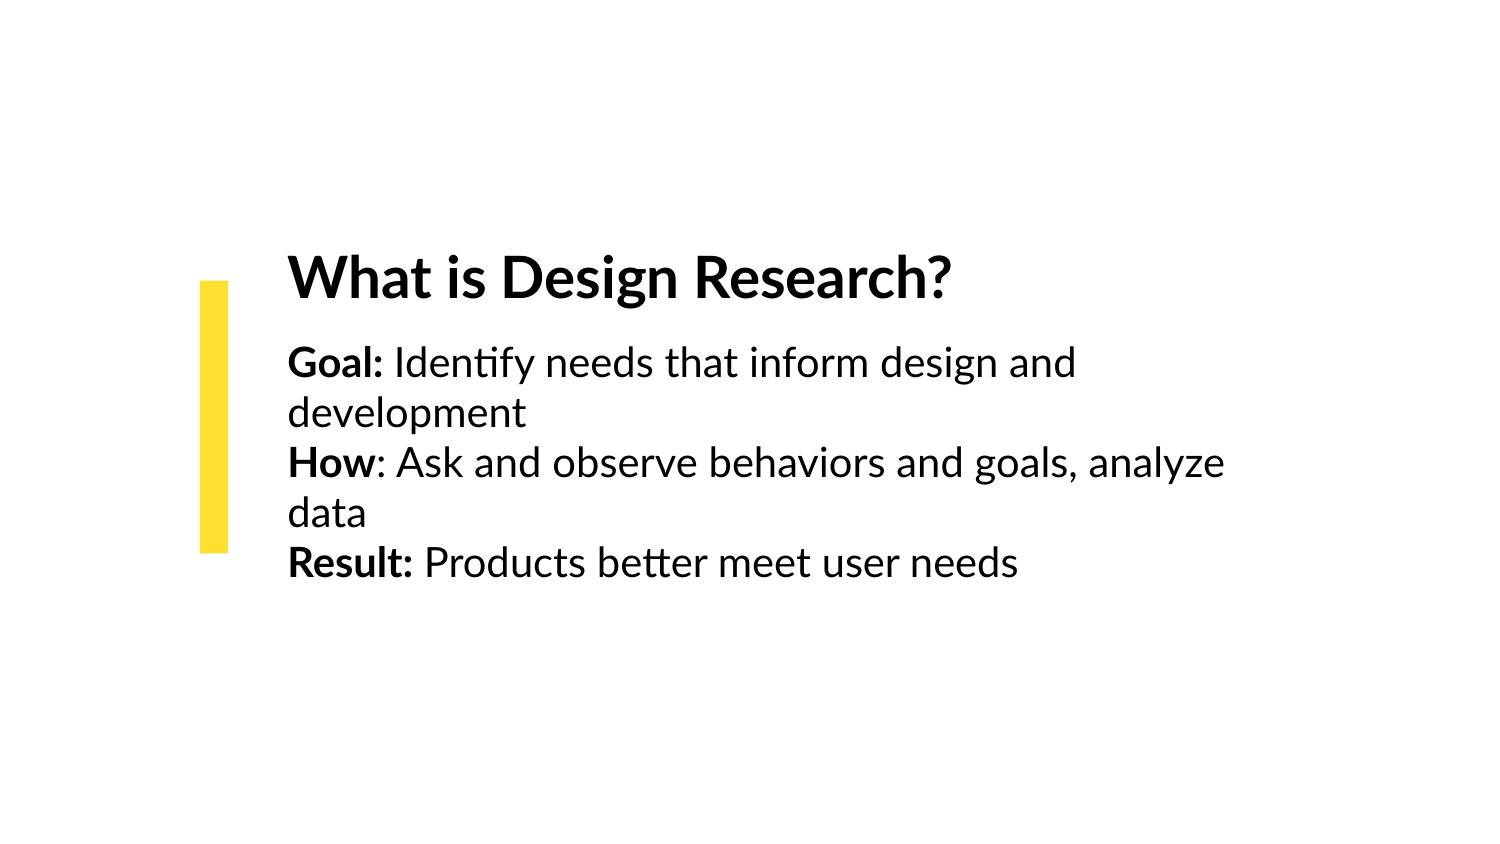

# What is Design Research?
Goal: Identify needs that inform design and development
How: Ask and observe behaviors and goals, analyze data
Result: Products better meet user needs